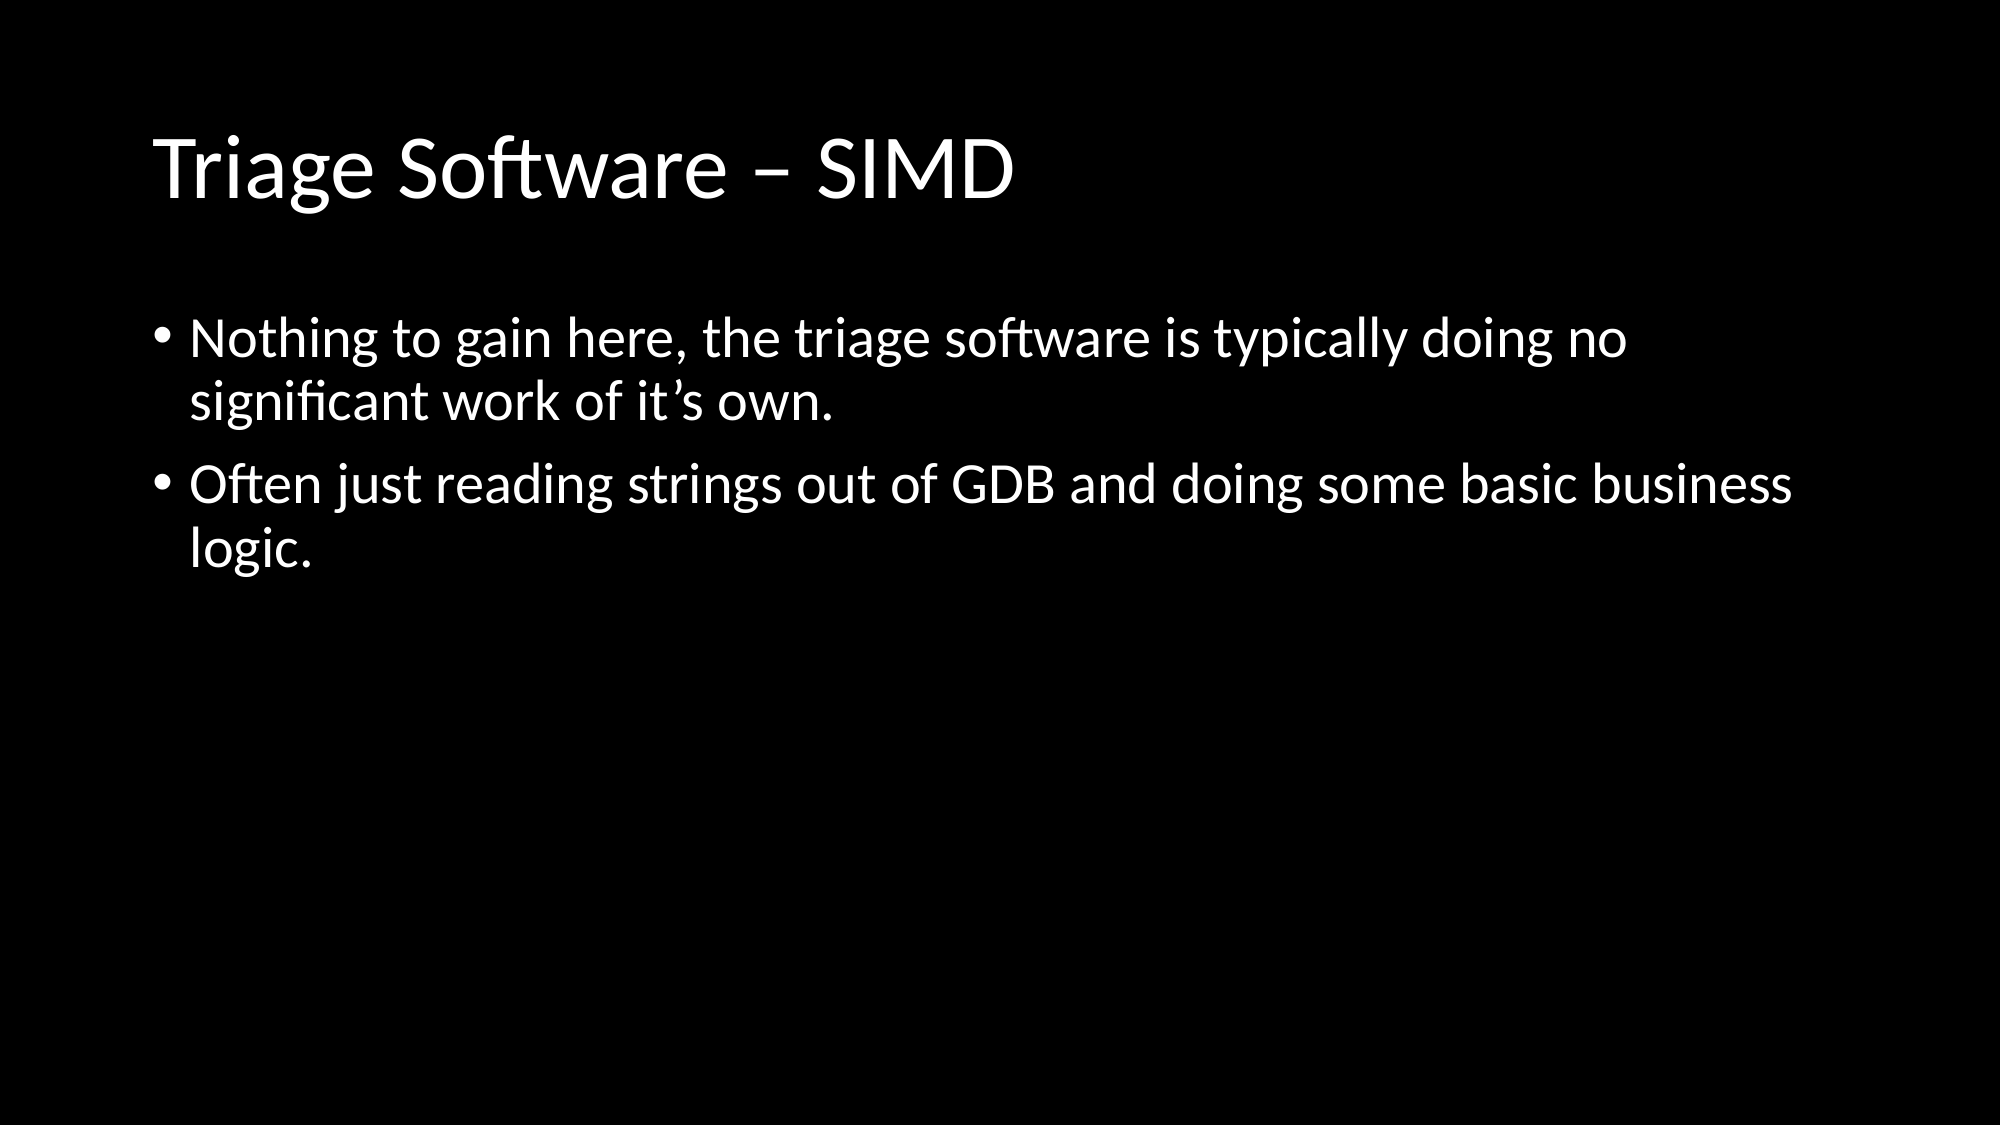

# Triage Software – SIMD
Nothing to gain here, the triage software is typically doing no significant work of it’s own.
Often just reading strings out of GDB and doing some basic business logic.